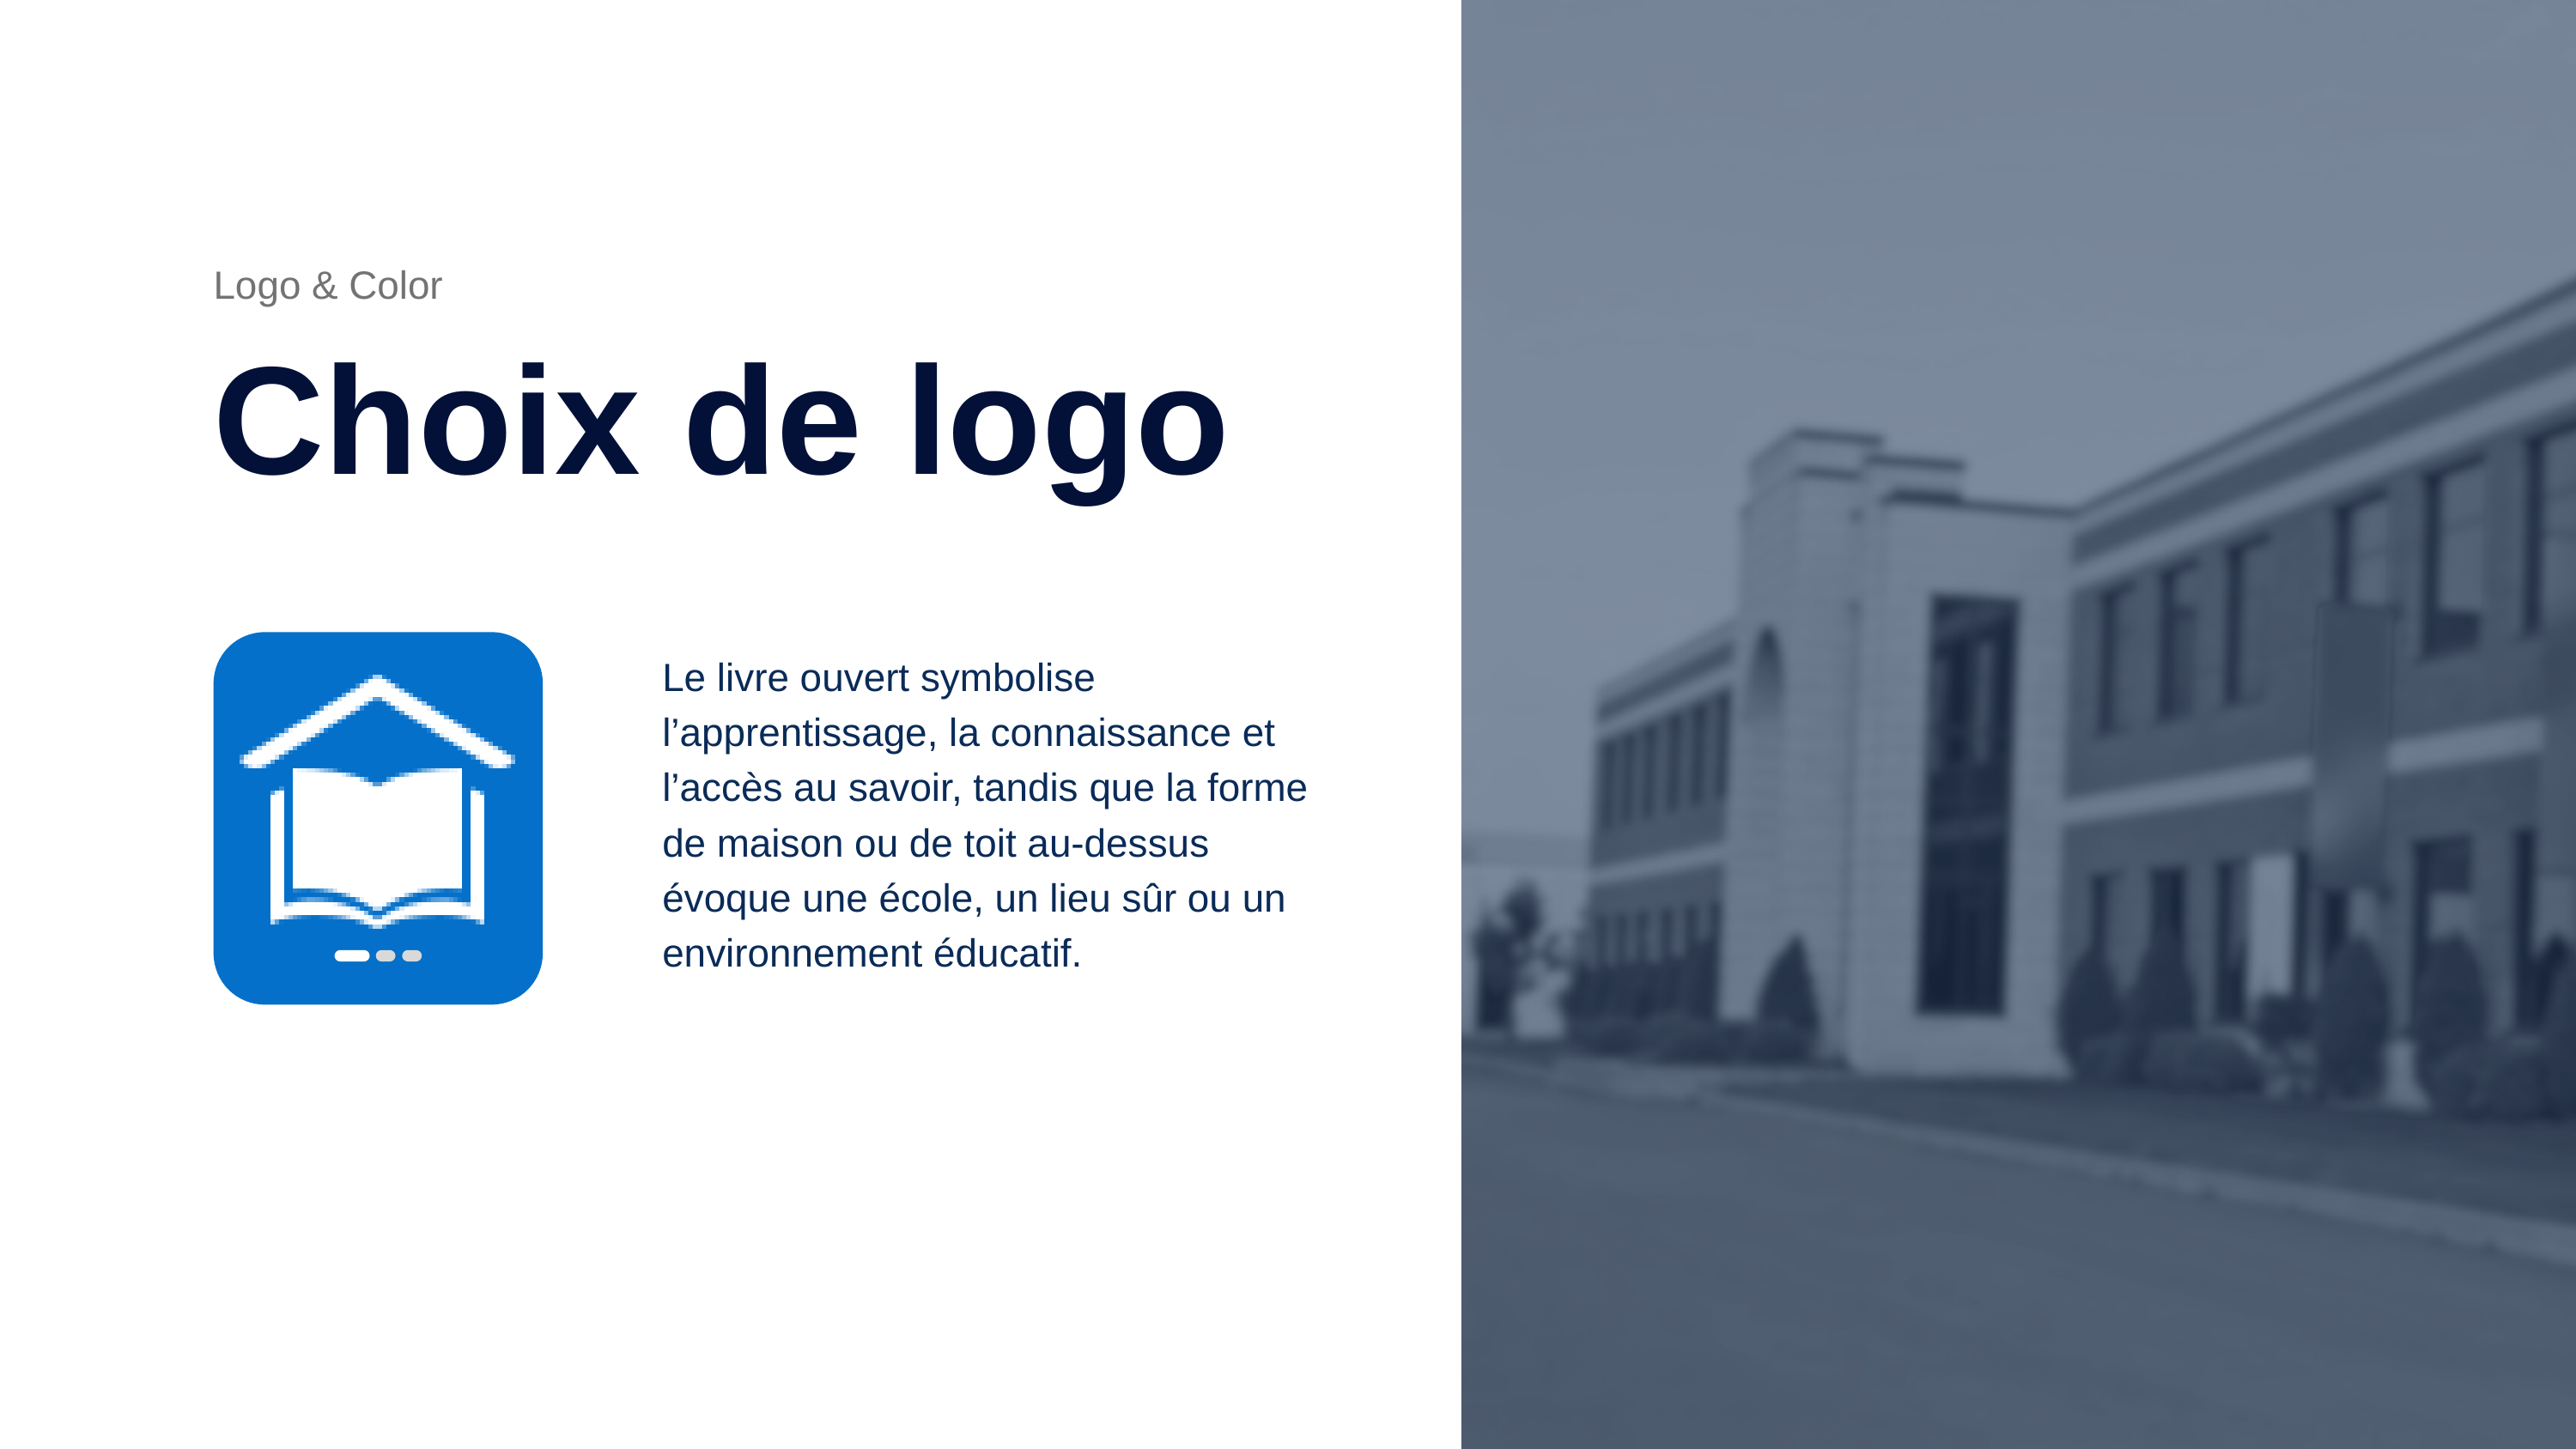

Logo & Color
Choix de logo

Le livre ouvert symbolise l’apprentissage, la connaissance et l’accès au savoir, tandis que la forme de maison ou de toit au-dessus évoque une école, un lieu sûr ou un environnement éducatif.